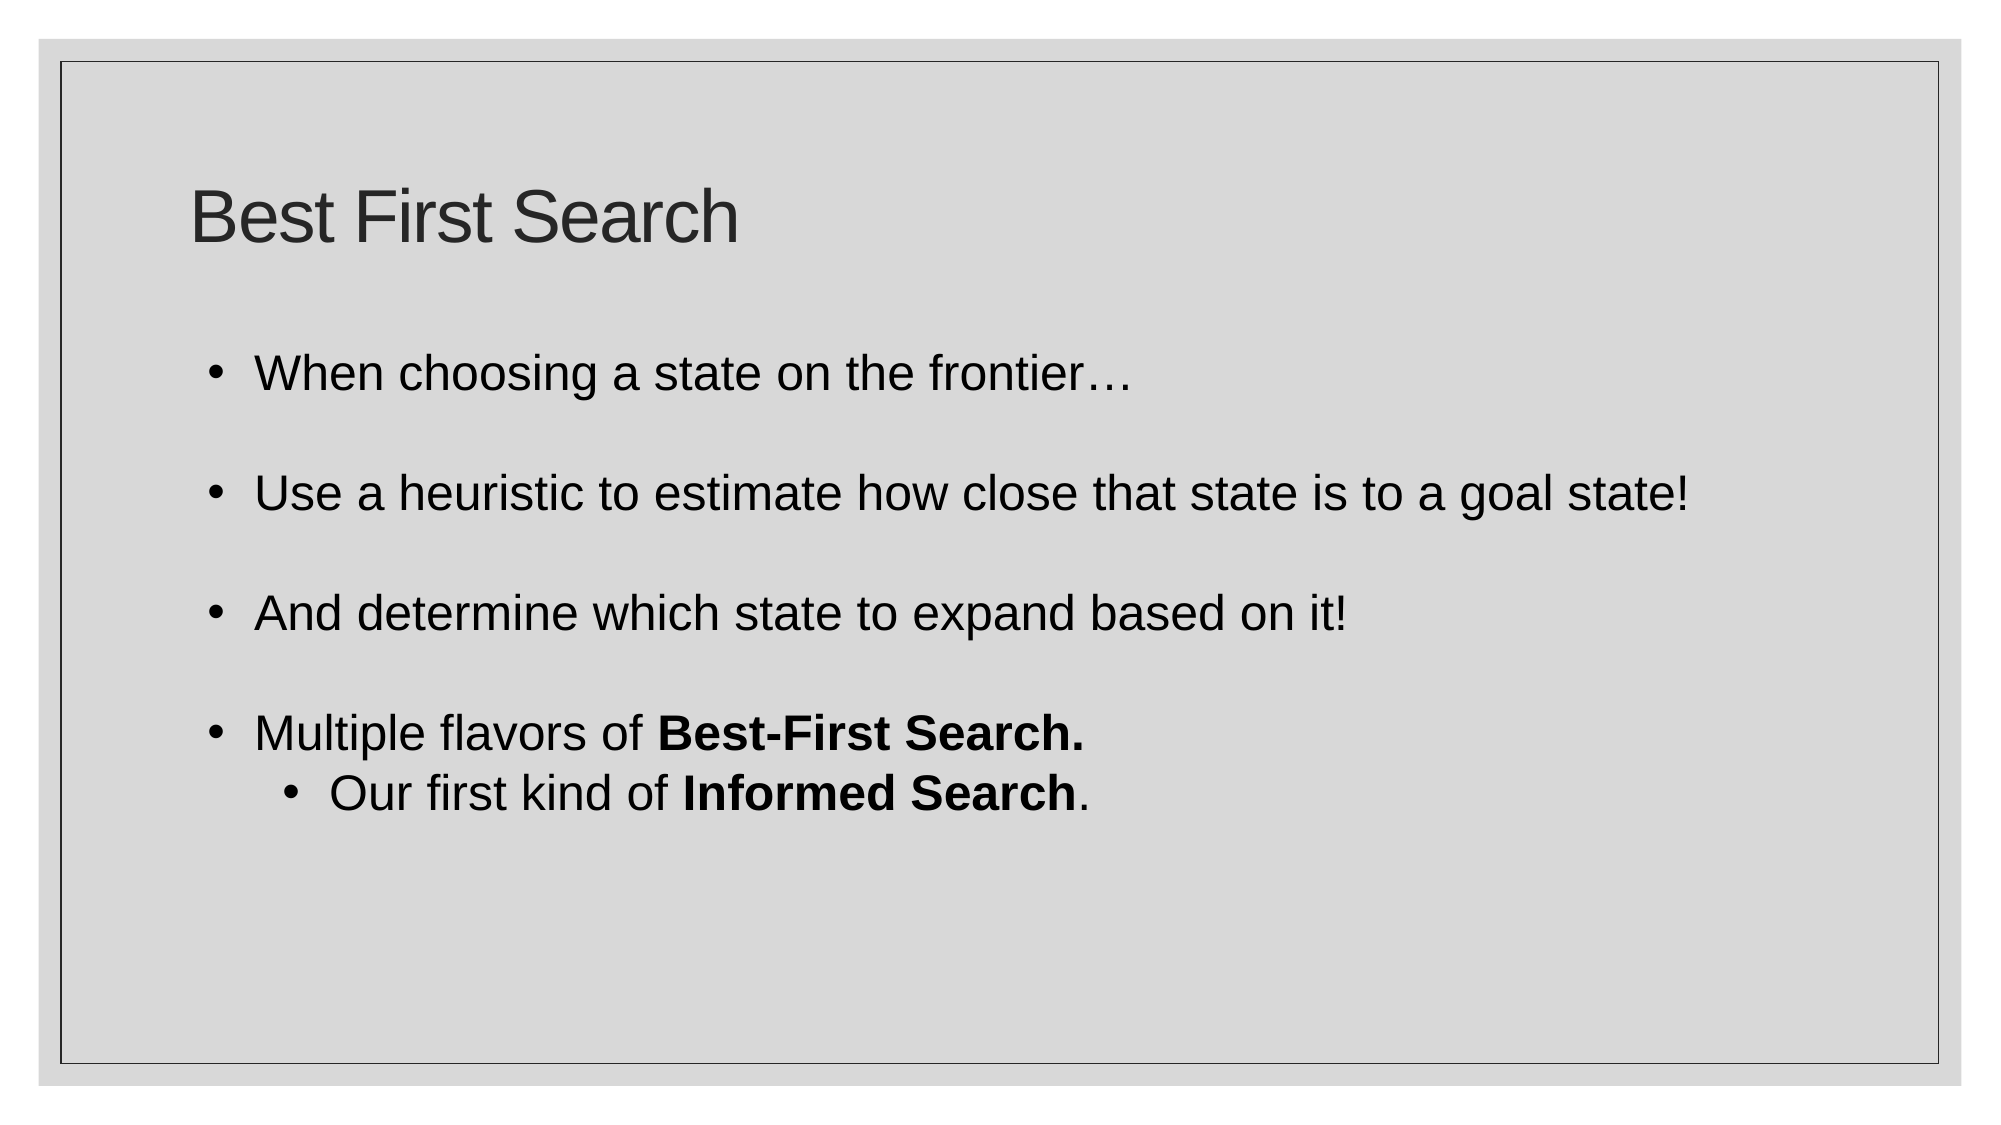

# Best First Search
When choosing a state on the frontier…

Use a heuristic to estimate how close that state is to a goal state!

And determine which state to expand based on it!

Multiple flavors of Best-First Search.
Our first kind of Informed Search.